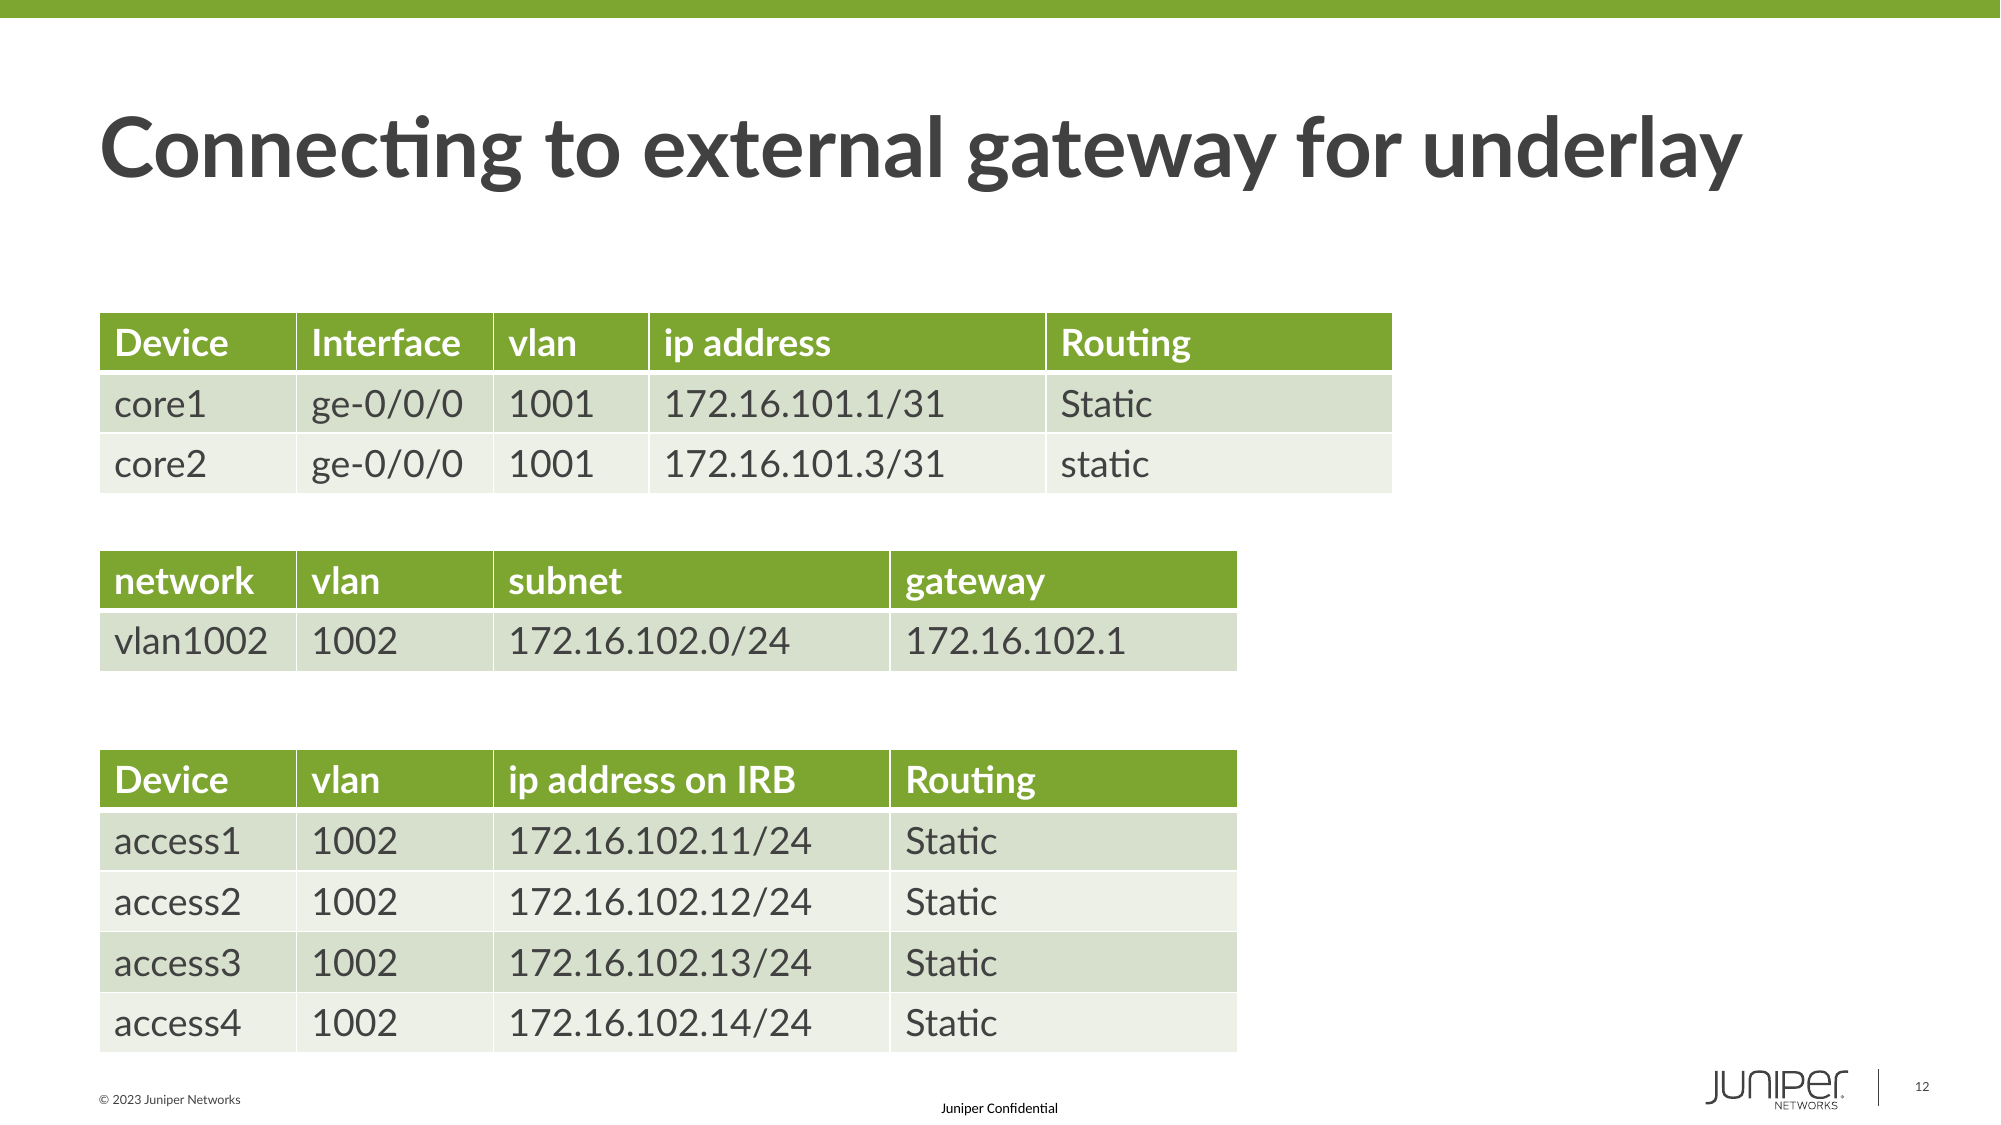

# Connecting to external gateway for underlay
| Device | Interface | vlan | ip address | Routing |
| --- | --- | --- | --- | --- |
| core1 | ge-0/0/0 | 1001 | 172.16.101.1/31 | Static |
| core2 | ge-0/0/0 | 1001 | 172.16.101.3/31 | static |
| network | vlan | subnet | gateway |
| --- | --- | --- | --- |
| vlan1002 | 1002 | 172.16.102.0/24 | 172.16.102.1 |
| Device | vlan | ip address on IRB | Routing |
| --- | --- | --- | --- |
| access1 | 1002 | 172.16.102.11/24 | Static |
| access2 | 1002 | 172.16.102.12/24 | Static |
| access3 | 1002 | 172.16.102.13/24 | Static |
| access4 | 1002 | 172.16.102.14/24 | Static |